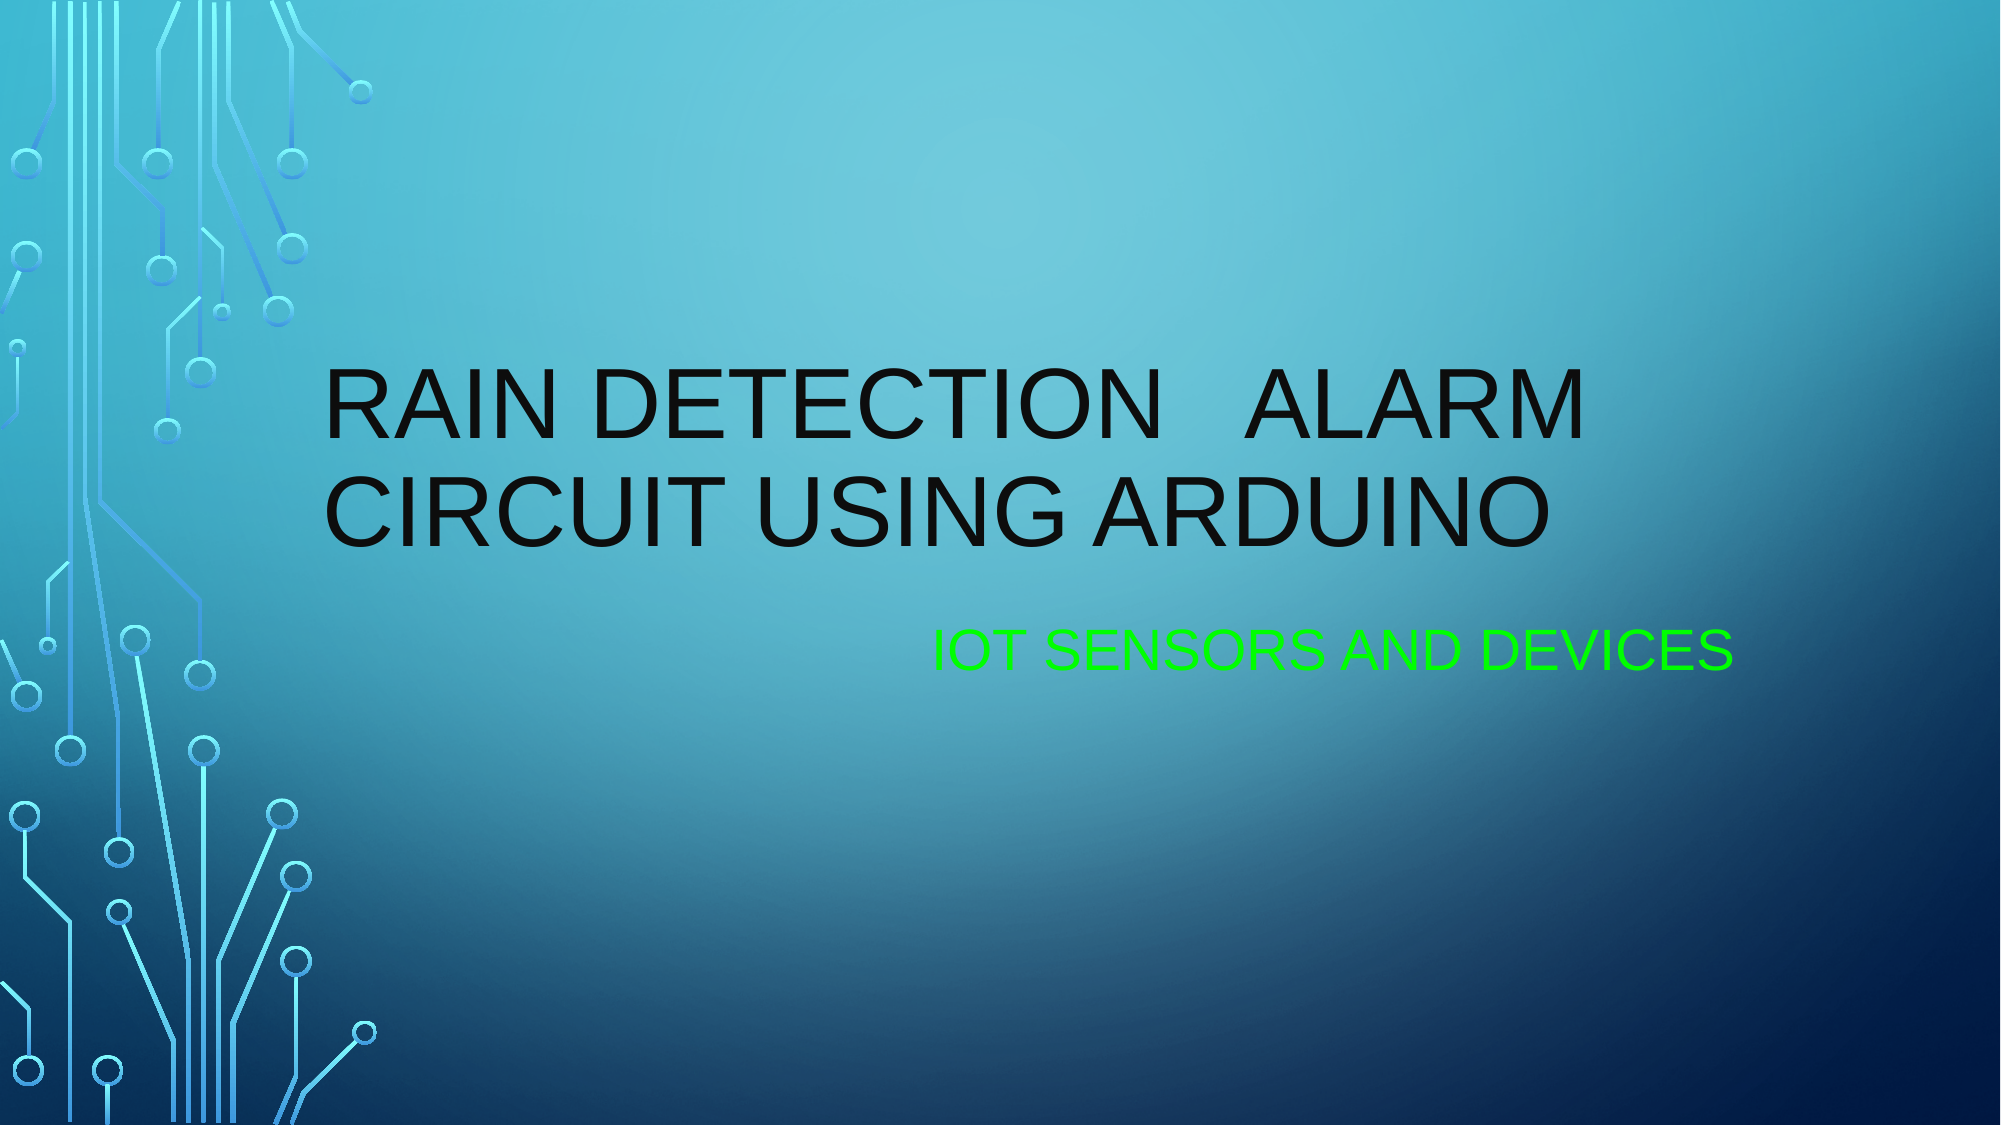

# Rain detection   alarm circuit using arduino
IOT Sensors and devices